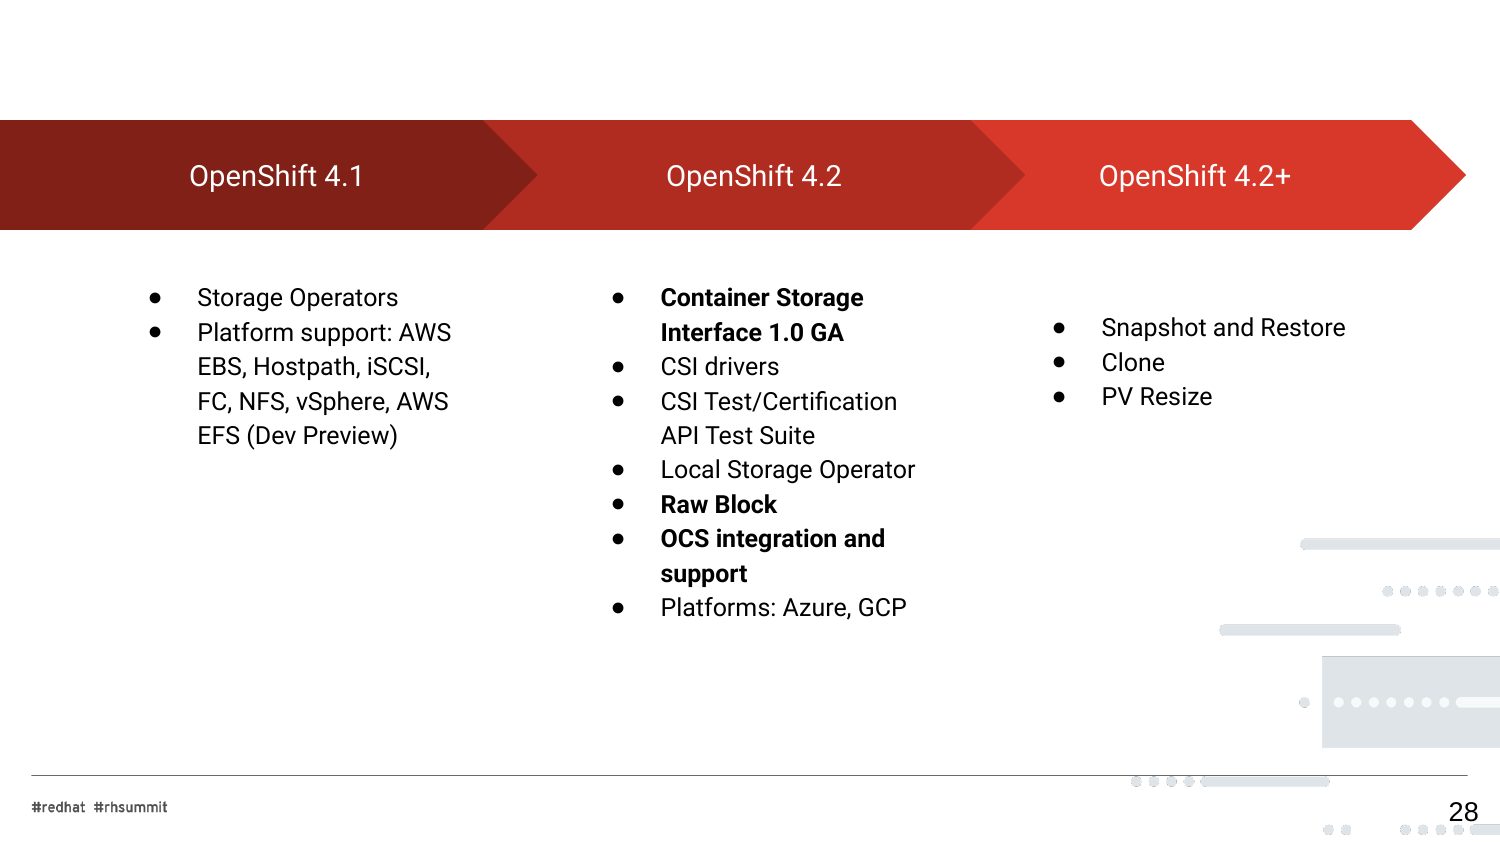

OpenShift 4.2
Container Storage Interface 1.0 GA
CSI drivers
CSI Test/Certification API Test Suite
Local Storage Operator
Raw Block
OCS integration and support
Platforms: Azure, GCP
OpenShift 4.2+

Snapshot and Restore
Clone
PV Resize
OpenShift 4.1
Storage Operators
Platform support: AWS EBS, Hostpath, iSCSI, FC, NFS, vSphere, AWS EFS (Dev Preview)
28